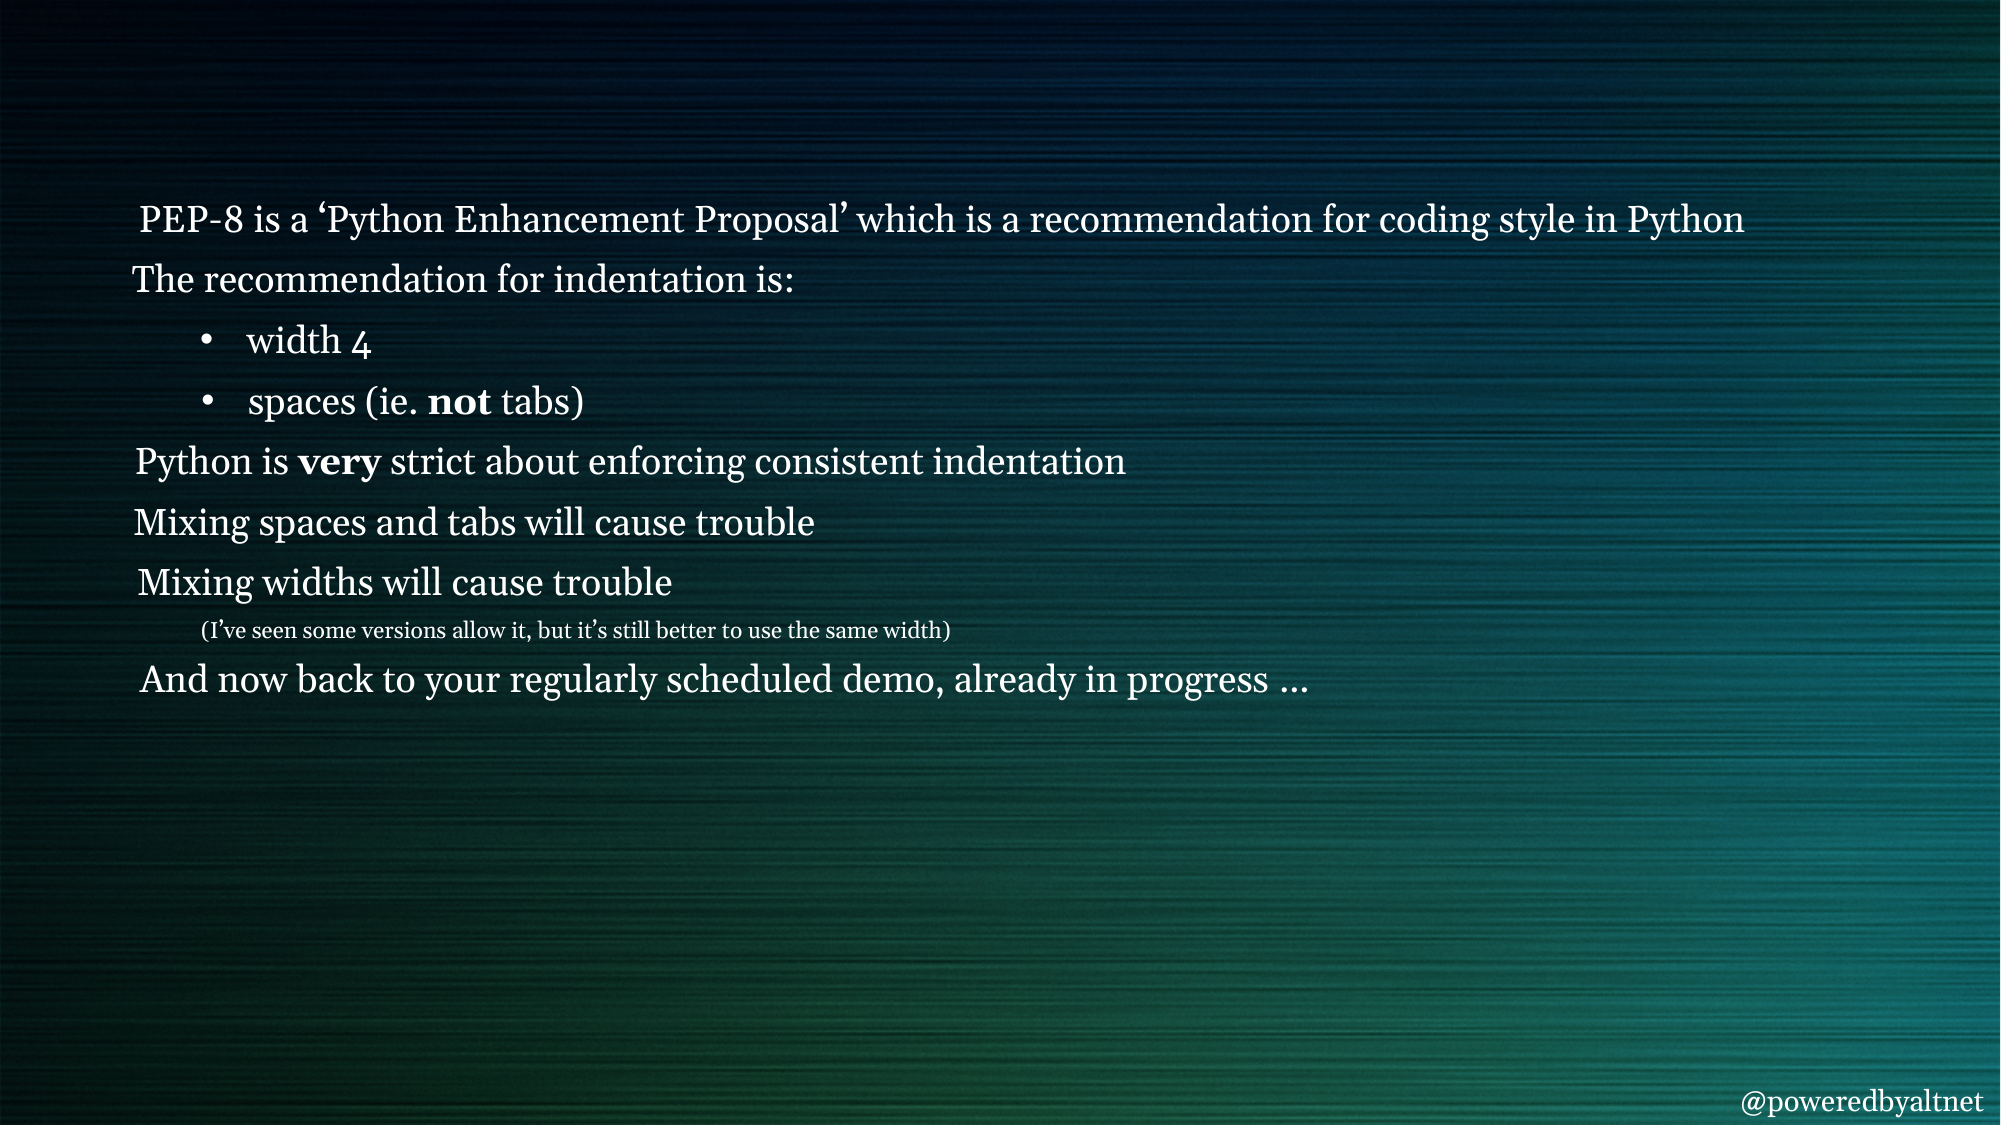

PEP-8 is a ‘Python Enhancement Proposal’ which is a recommendation for coding style in Python
The recommendation for indentation is:
width 4
spaces (ie. not tabs)
Python is very strict about enforcing consistent indentation
Mixing spaces and tabs will cause trouble
Mixing widths will cause trouble
(I’ve seen some versions allow it, but it’s still better to use the same width)
And now back to your regularly scheduled demo, already in progress …
@poweredbyaltnet